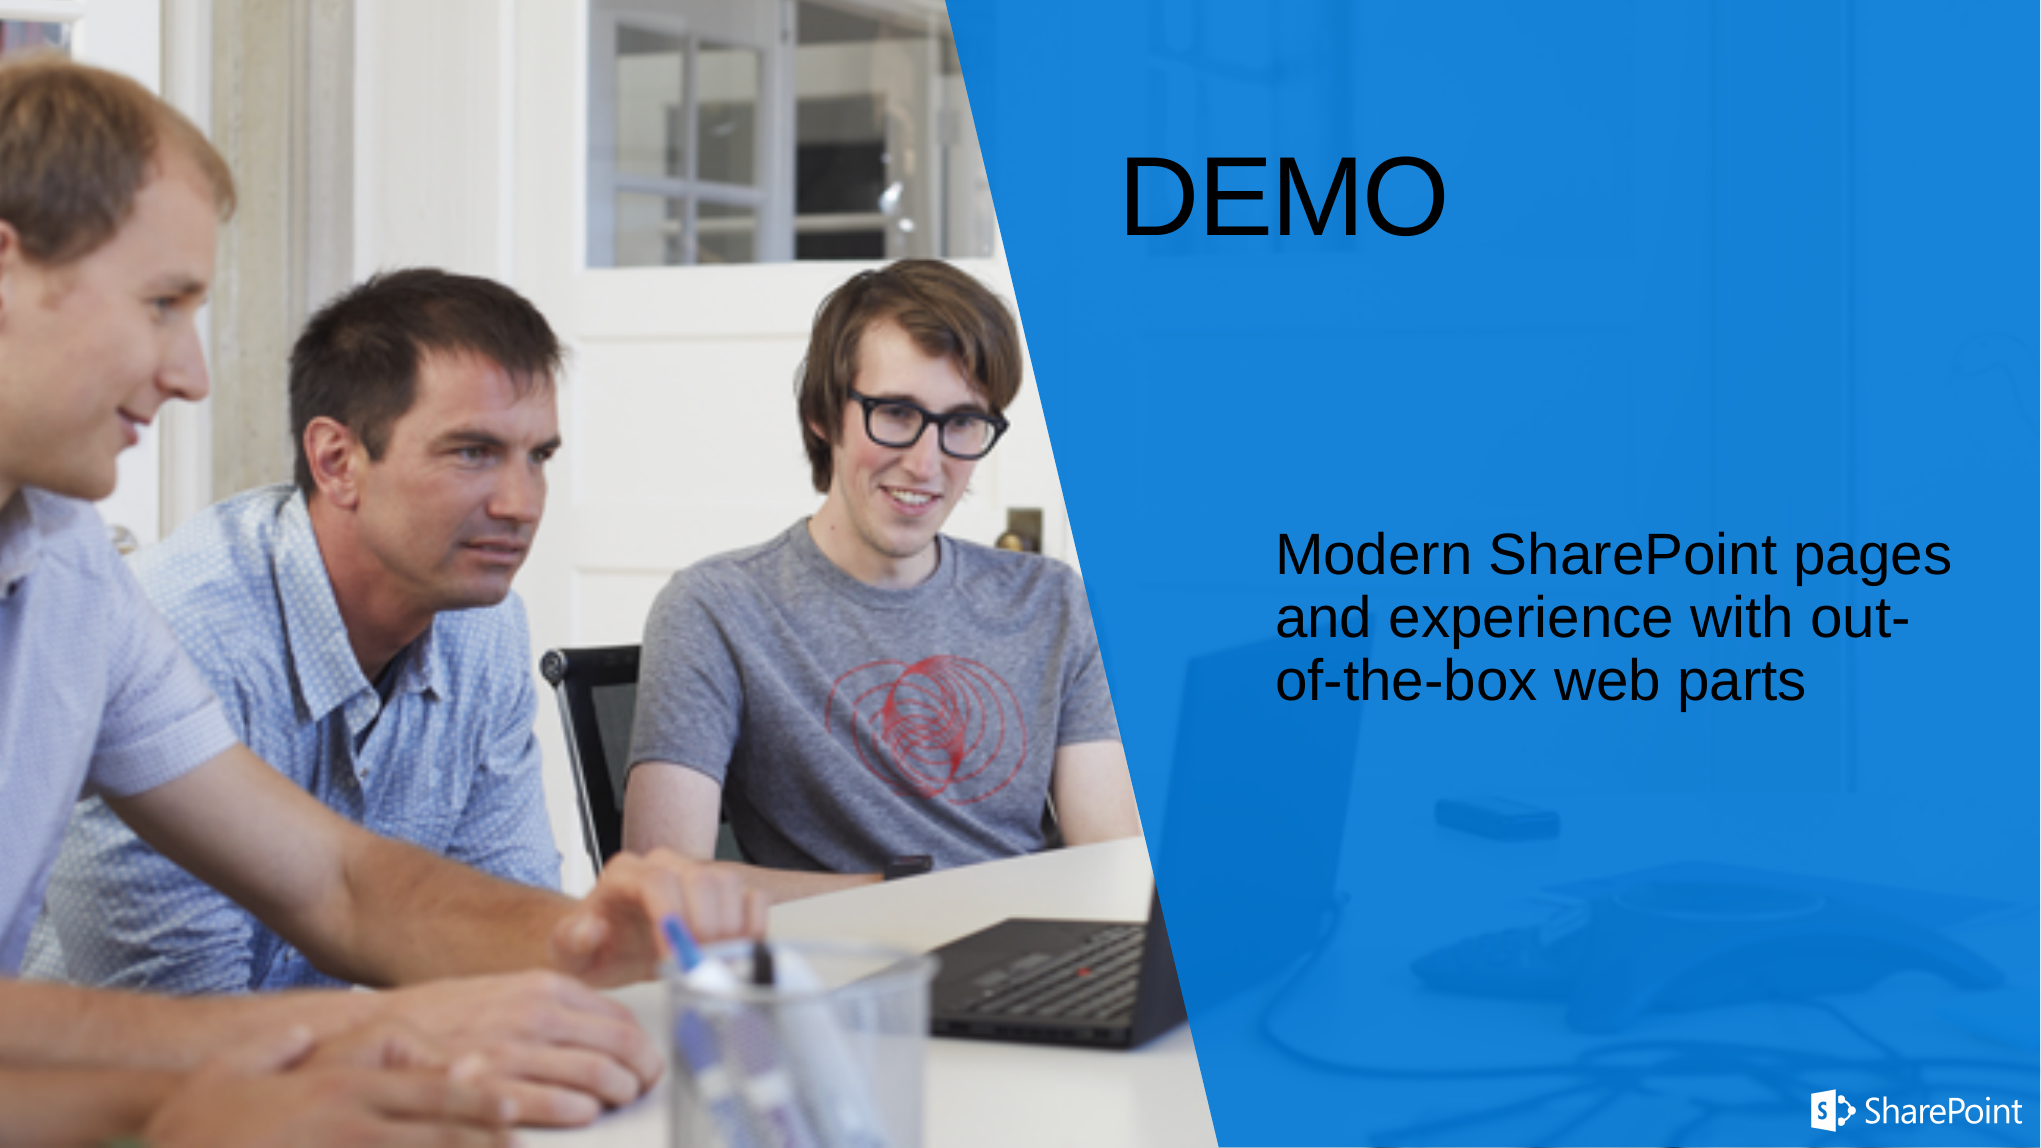

# DEMO
Modern SharePoint pages and experience with out-of-the-box web parts